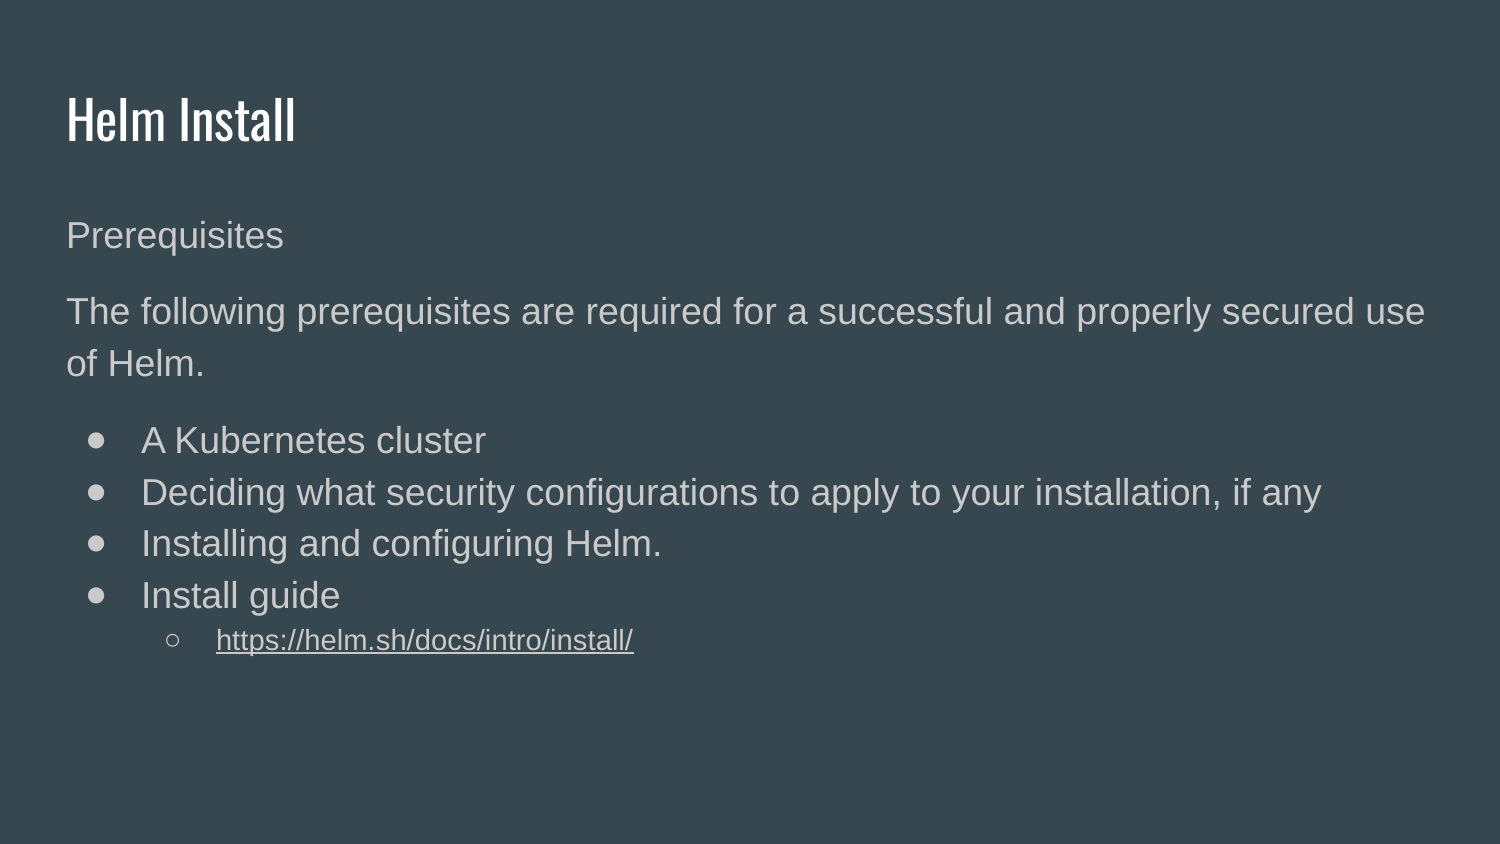

# Helm Install
Prerequisites
The following prerequisites are required for a successful and properly secured use of Helm.
A Kubernetes cluster
Deciding what security configurations to apply to your installation, if any
Installing and configuring Helm.
Install guide
https://helm.sh/docs/intro/install/